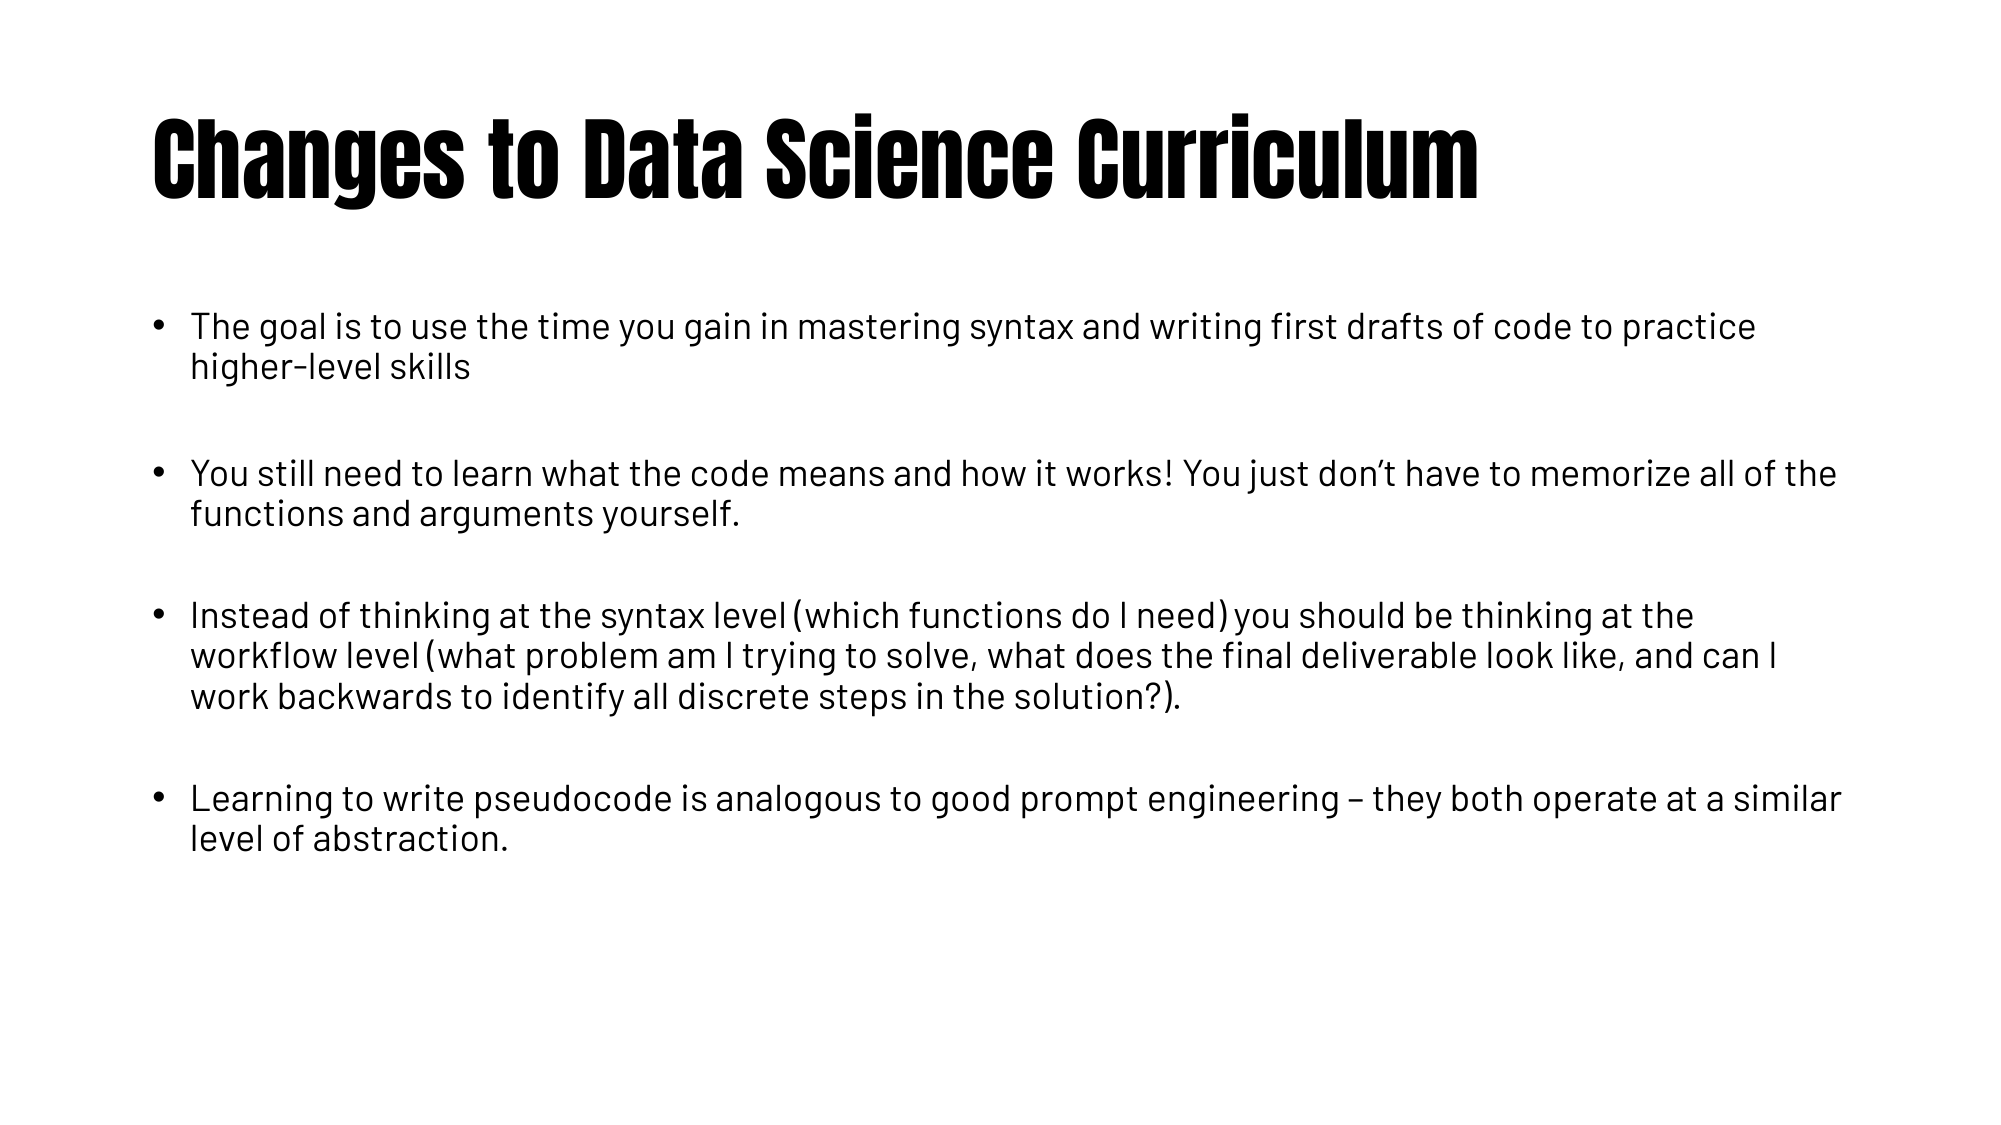

# Changes to Data Science Curriculum
The goal is to use the time you gain in mastering syntax and writing first drafts of code to practice higher-level skills
You still need to learn what the code means and how it works! You just don’t have to memorize all of the functions and arguments yourself.
Instead of thinking at the syntax level (which functions do I need) you should be thinking at the workflow level (what problem am I trying to solve, what does the final deliverable look like, and can I work backwards to identify all discrete steps in the solution?).
Learning to write pseudocode is analogous to good prompt engineering – they both operate at a similar level of abstraction.